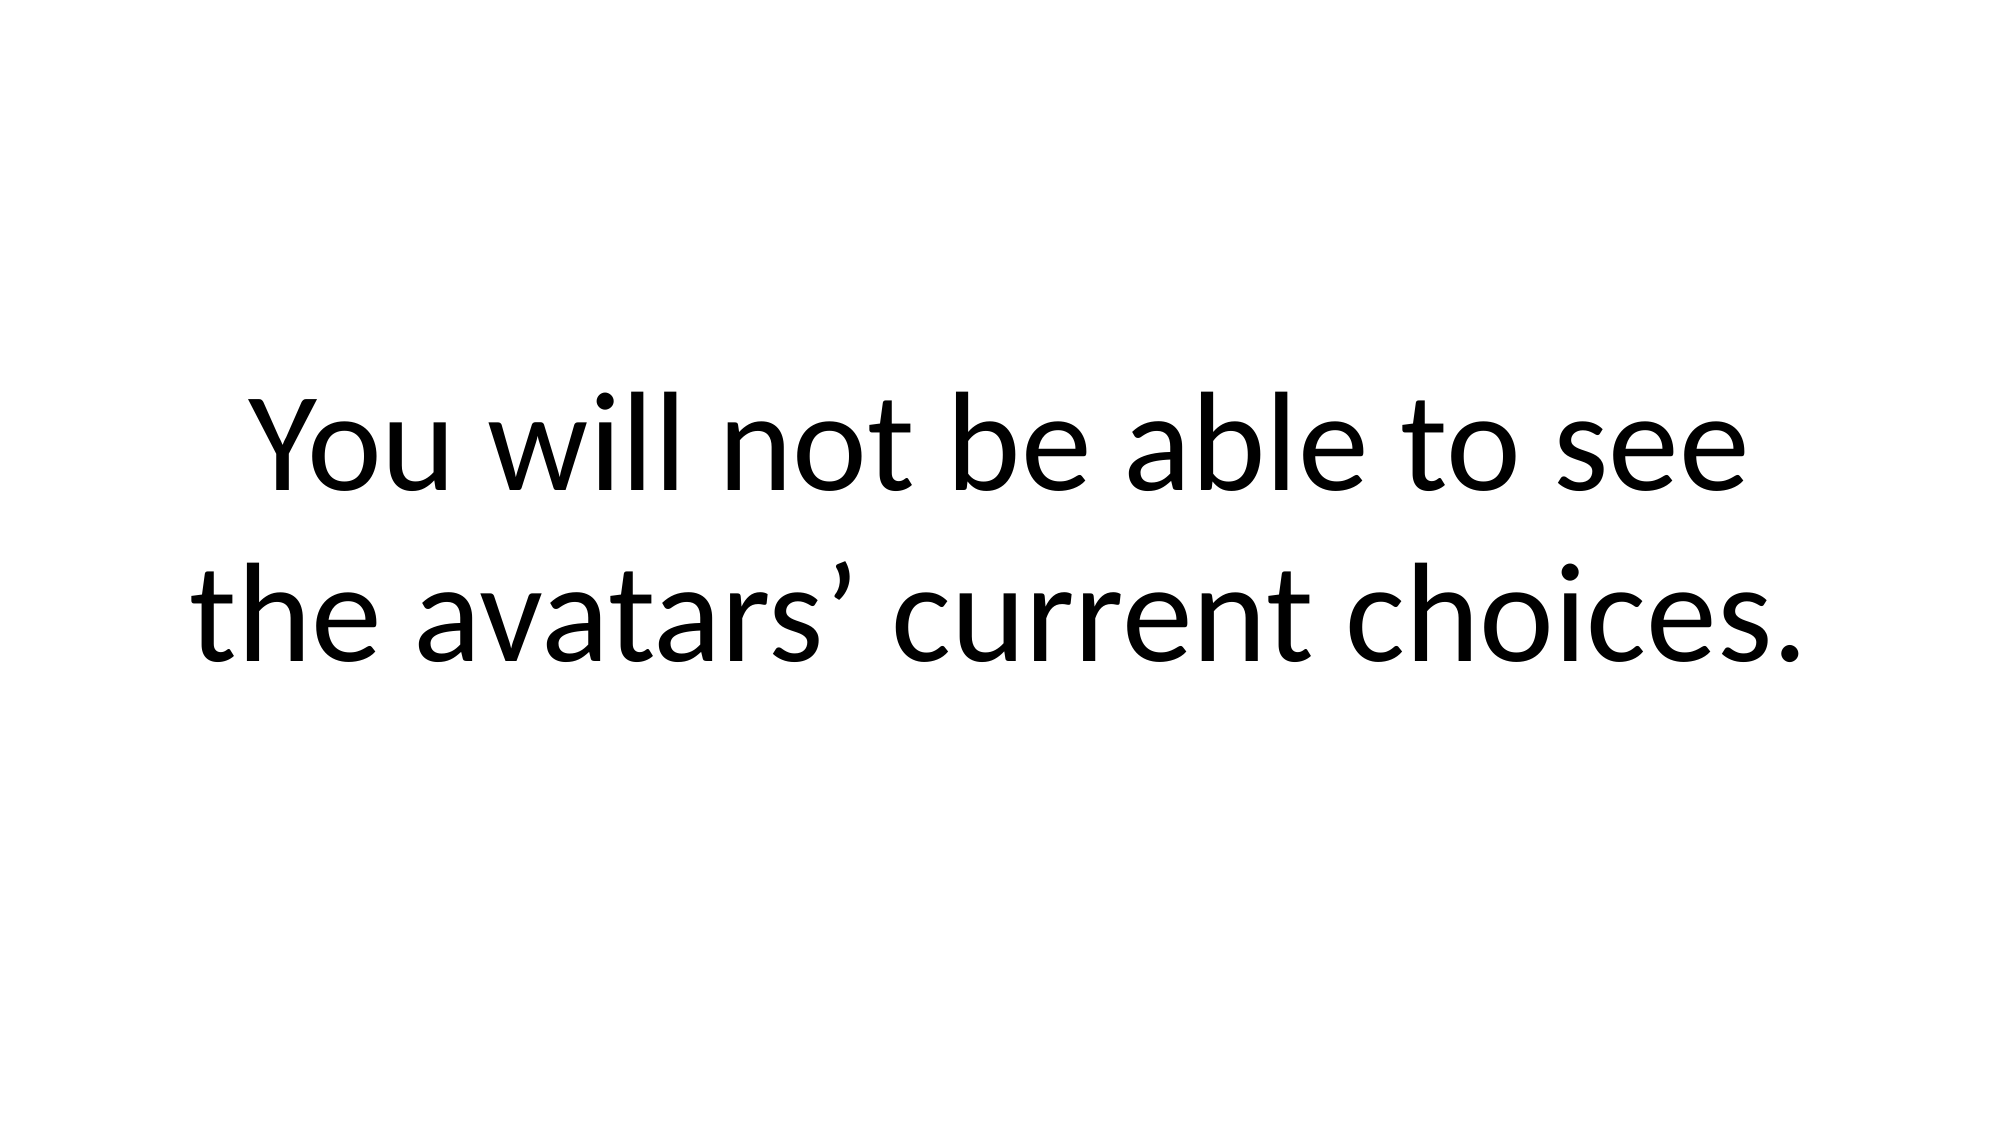

You will not be able to see the avatars’ current choices.